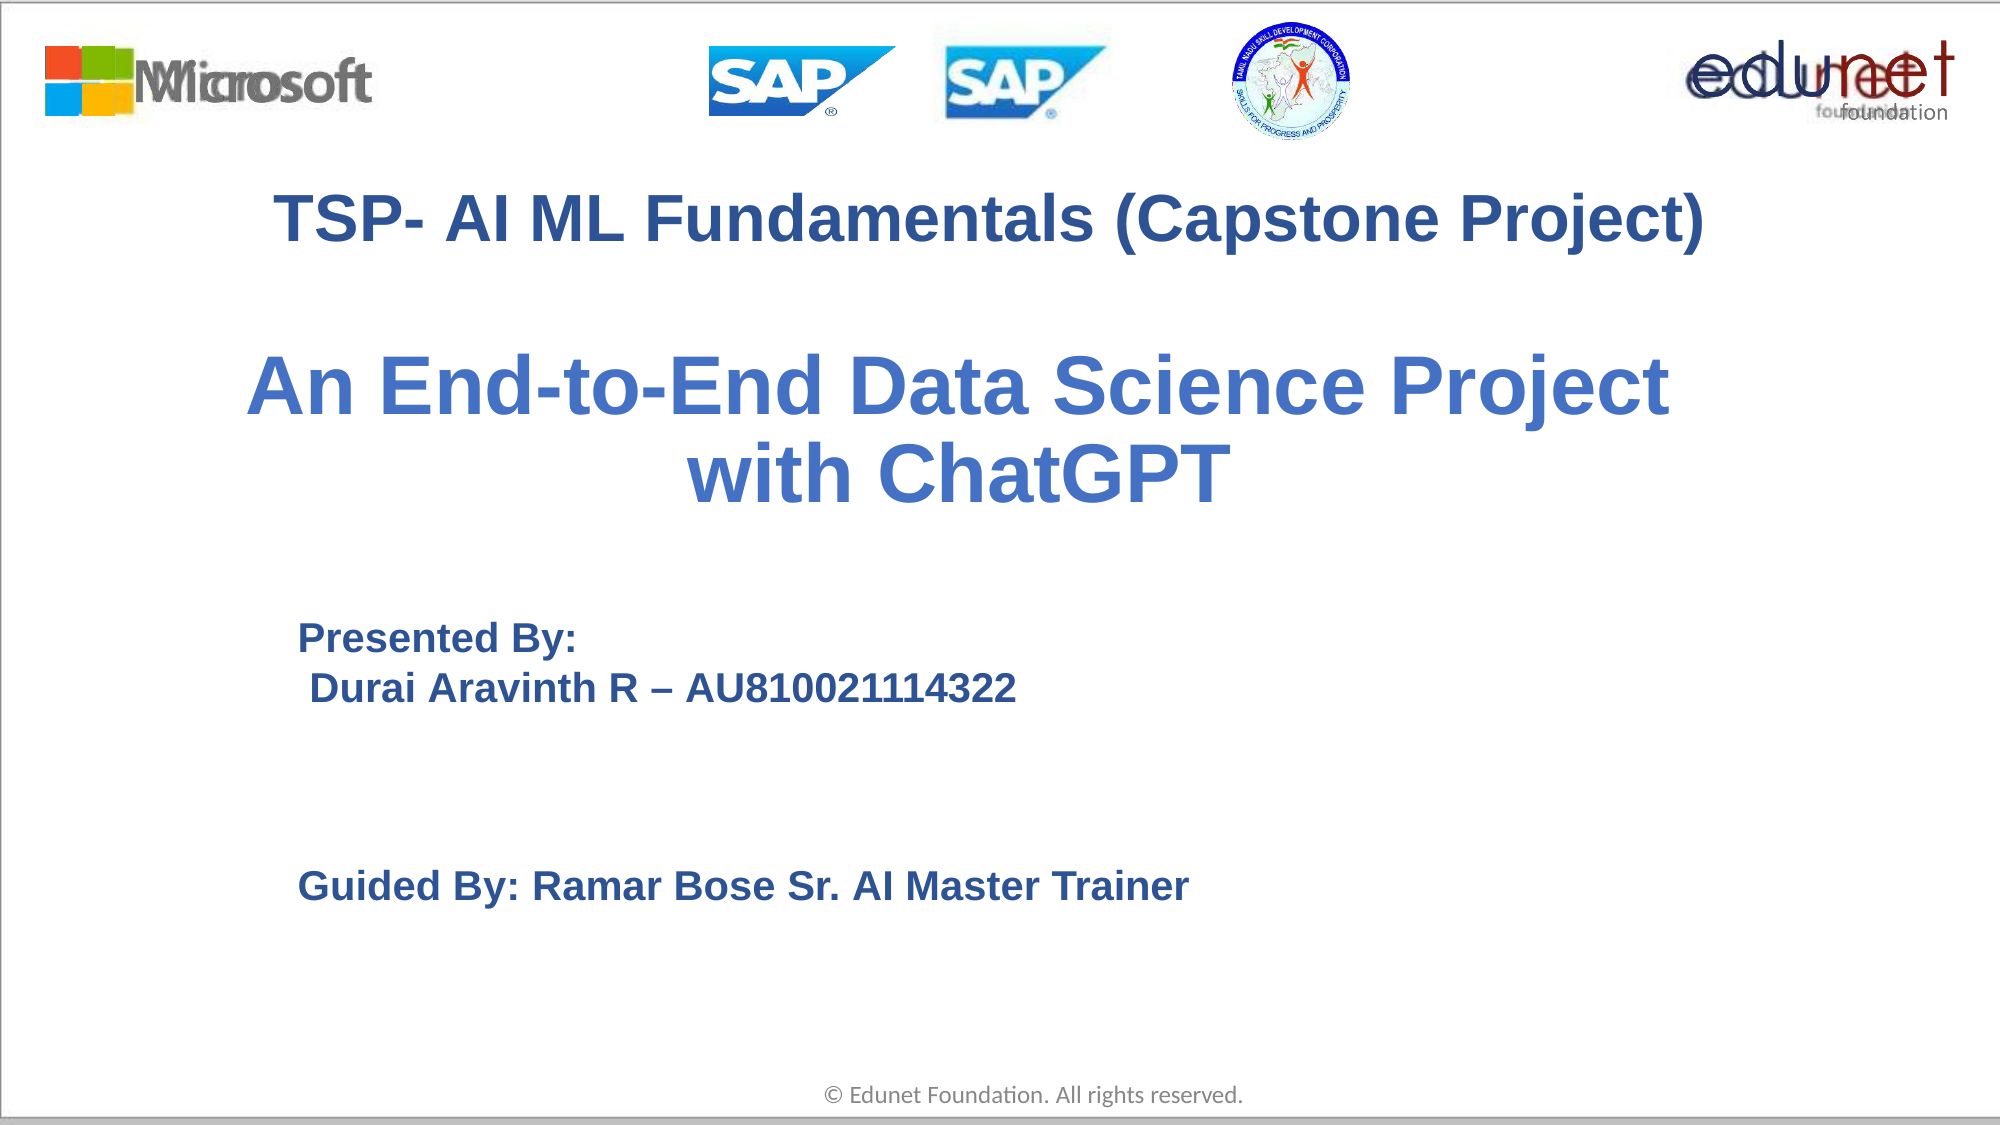

# TSP- AI ML Fundamentals (Capstone Project)
An End-to-End Data Science Project with ChatGPT
Presented By:
Durai Aravinth R – AU810021114322
Guided By: Ramar Bose Sr. AI Master Trainer
© Edunet Foundation. All rights reserved.